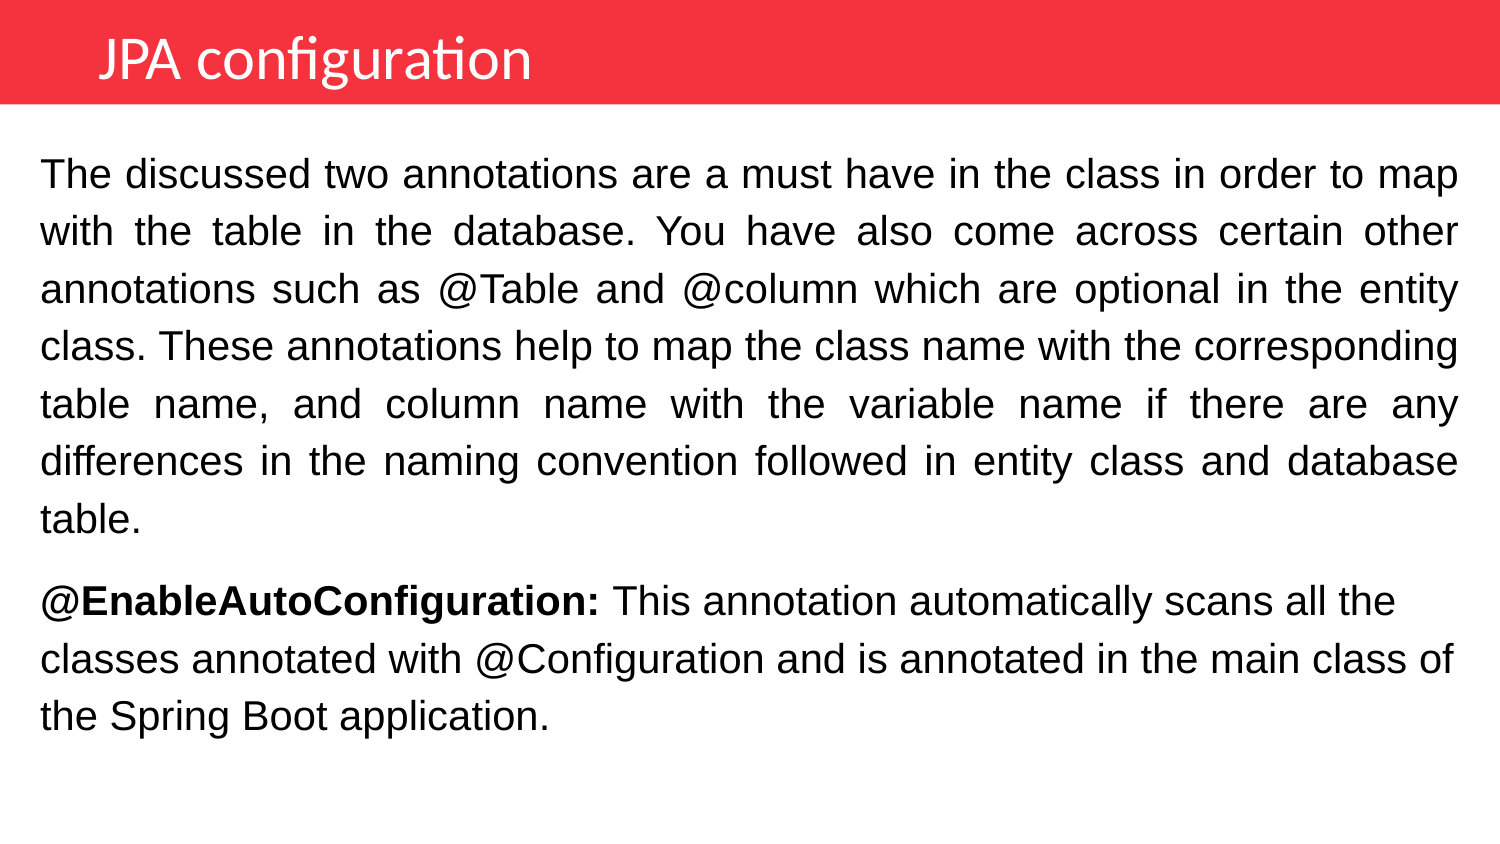

JPA configuration

The discussed two annotations are a must have in the class in order to map with the table in the database. You have also come across certain other annotations such as @Table and @column which are optional in the entity class. These annotations help to map the class name with the corresponding table name, and column name with the variable name if there are any differences in the naming convention followed in entity class and database table.
@EnableAutoConfiguration: This annotation automatically scans all the classes annotated with @Configuration and is annotated in the main class of the Spring Boot application.